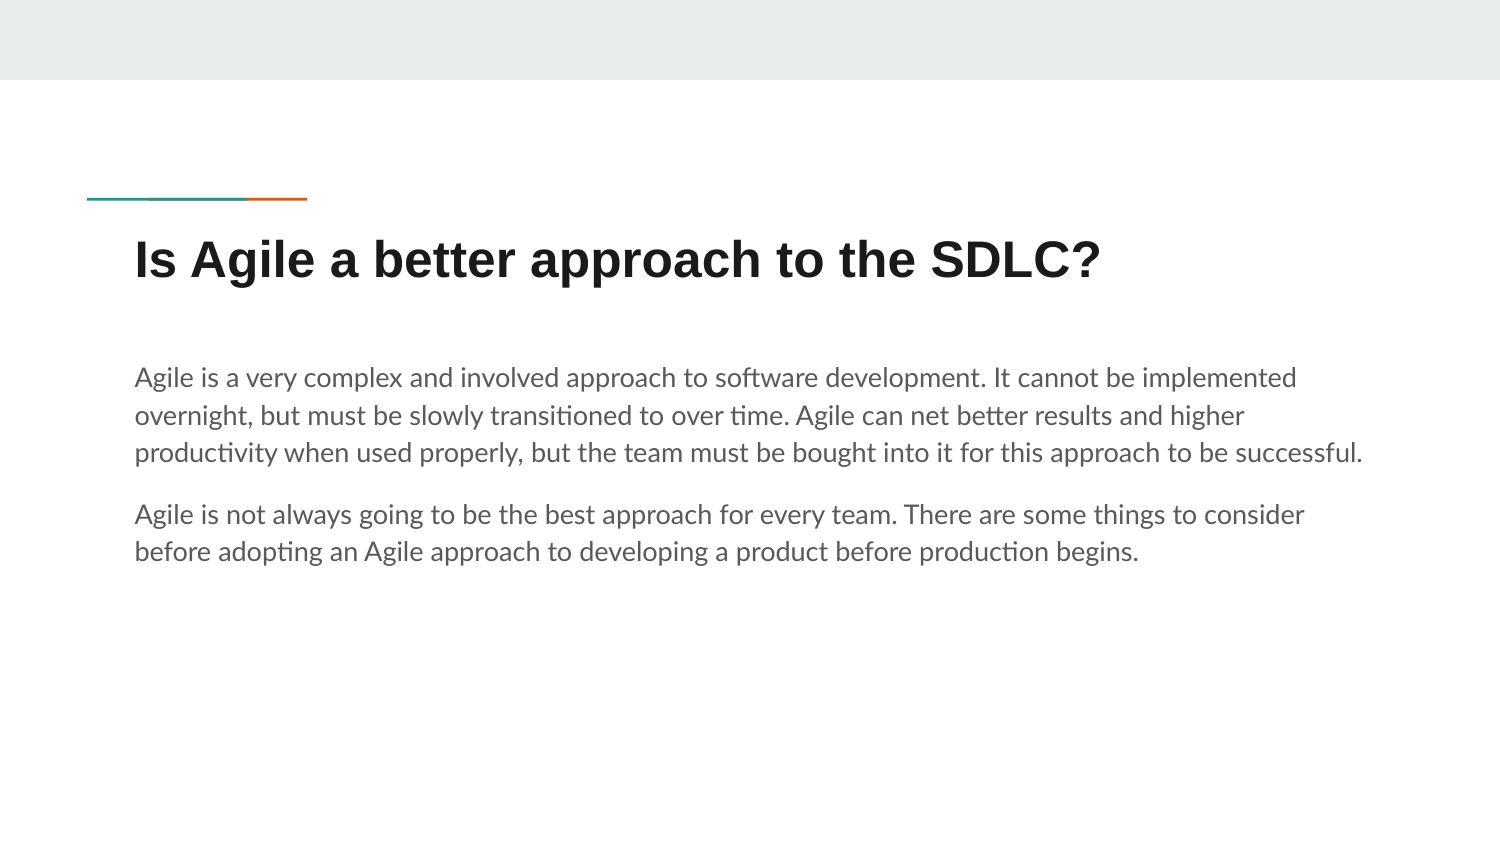

# Is Agile a better approach to the SDLC?
Agile is a very complex and involved approach to software development. It cannot be implemented overnight, but must be slowly transitioned to over time. Agile can net better results and higher productivity when used properly, but the team must be bought into it for this approach to be successful.
Agile is not always going to be the best approach for every team. There are some things to consider before adopting an Agile approach to developing a product before production begins.